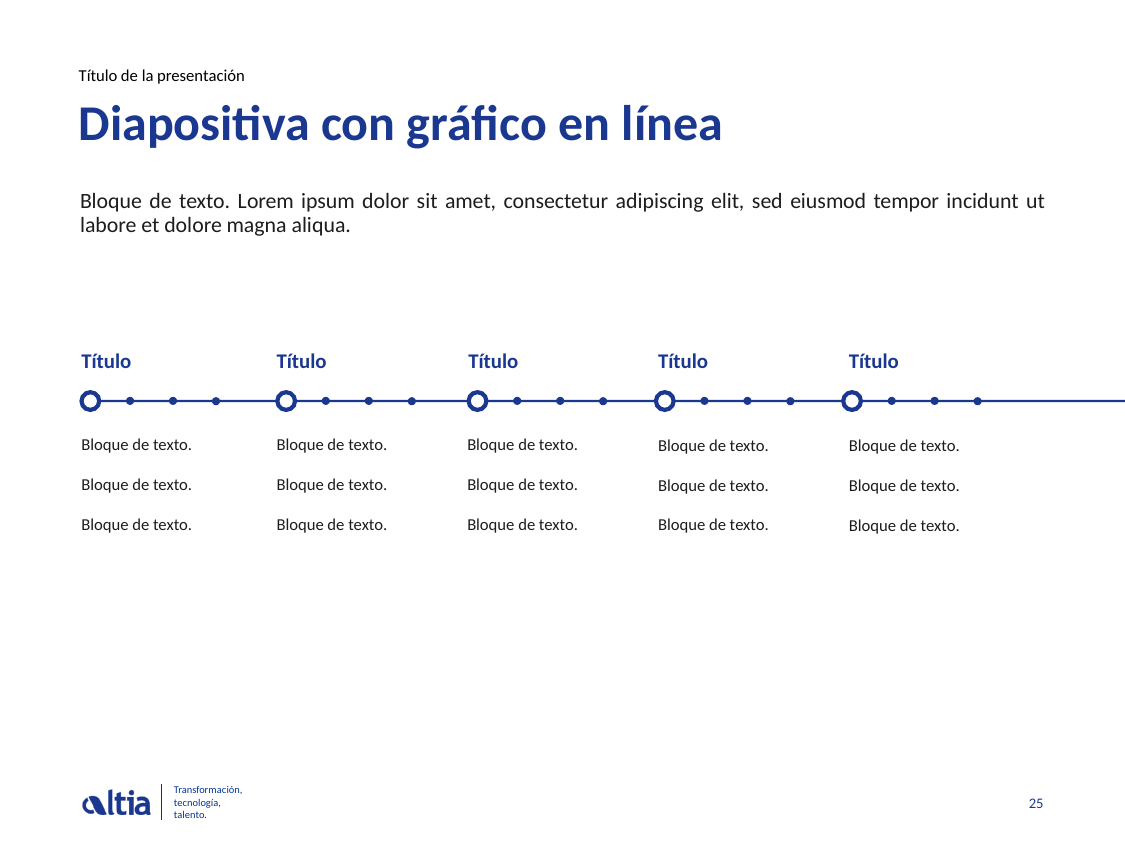

Título de la presentación
Diapositiva con gráfico en línea
Bloque de texto. Lorem ipsum dolor sit amet, consectetur adipiscing elit, sed eiusmod tempor incidunt ut labore et dolore magna aliqua.

Título
Título
Título
Título
Título

Bloque de texto.

Bloque de texto.

Bloque de texto.

Bloque de texto.

Bloque de texto.

Bloque de texto.

Bloque de texto.

Bloque de texto.

Bloque de texto.

Bloque de texto.

Bloque de texto.

Bloque de texto.

Bloque de texto.

Bloque de texto.

Bloque de texto.

25